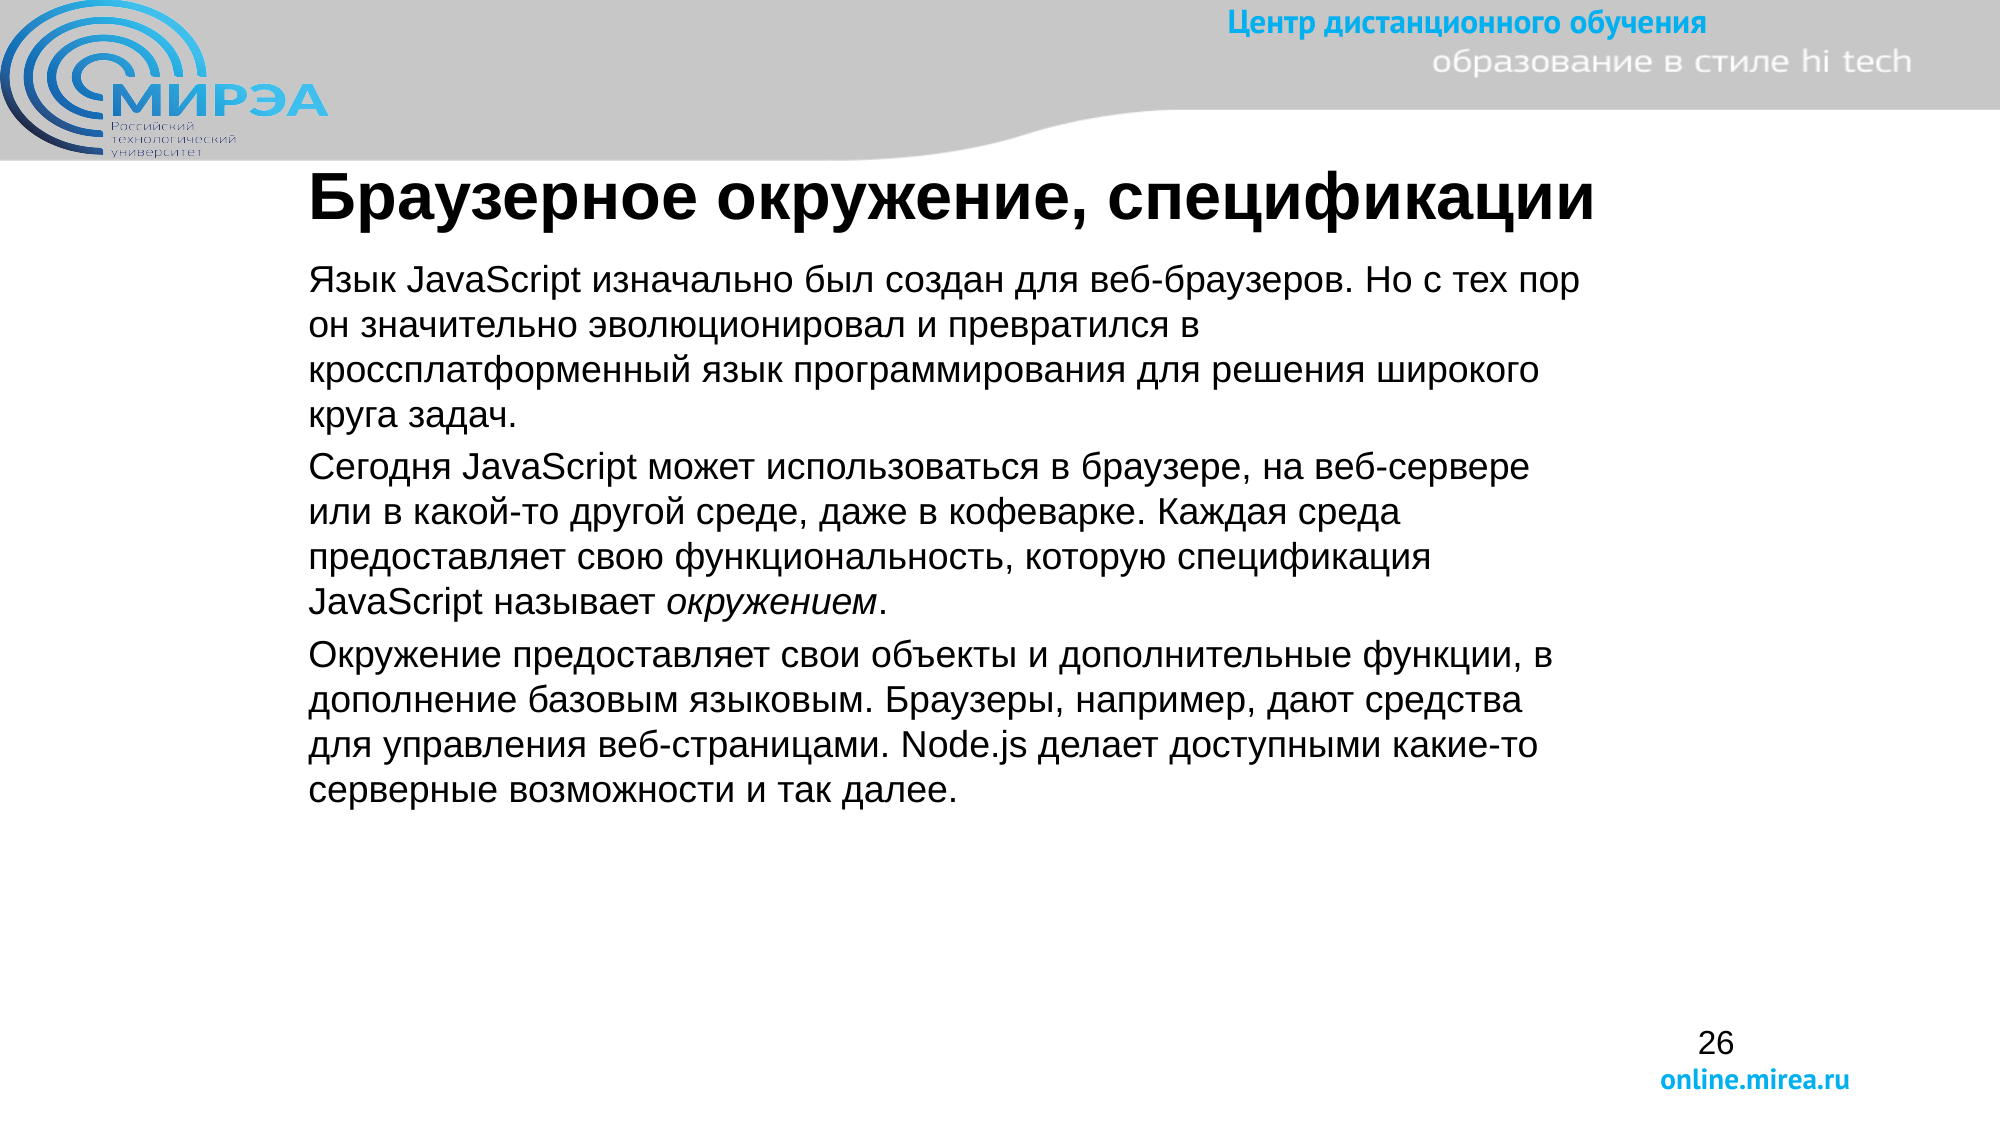

Браузерное окружение, спецификации

Язык JavaScript изначально был создан для веб-браузеров. Но с тех пор он значительно эволюционировал и превратился в кроссплатформенный язык программирования для решения широкого круга задач.
Сегодня JavaScript может использоваться в браузере, на веб-сервере или в какой-то другой среде, даже в кофеварке. Каждая среда предоставляет свою функциональность, которую спецификация JavaScript называет окружением.
Окружение предоставляет свои объекты и дополнительные функции, в дополнение базовым языковым. Браузеры, например, дают средства для управления веб-страницами. Node.js делает доступными какие-то серверные возможности и так далее.

26